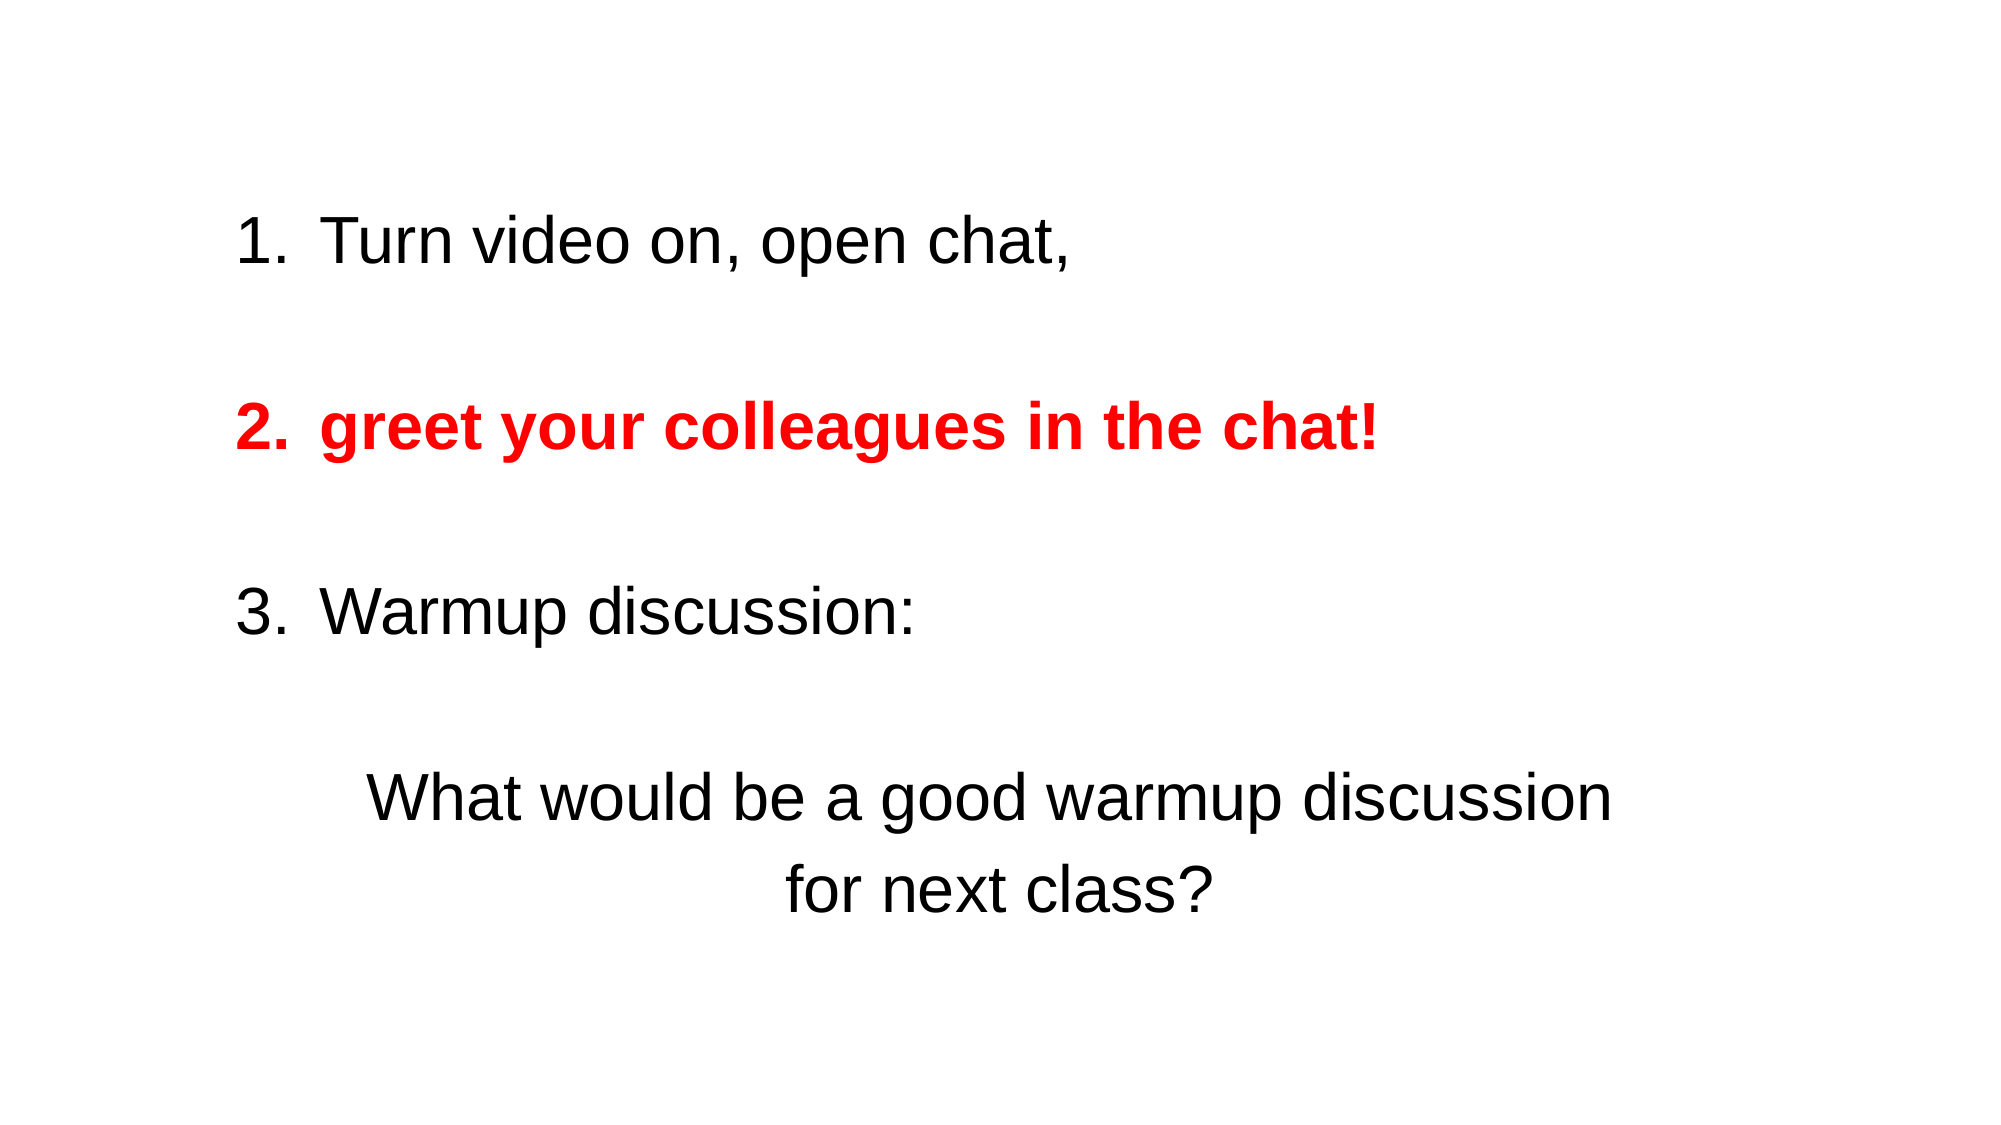

Turn video on, open chat,

greet your colleagues in the chat!

Warmup discussion:

What would be a good warmup discussion
for next class?